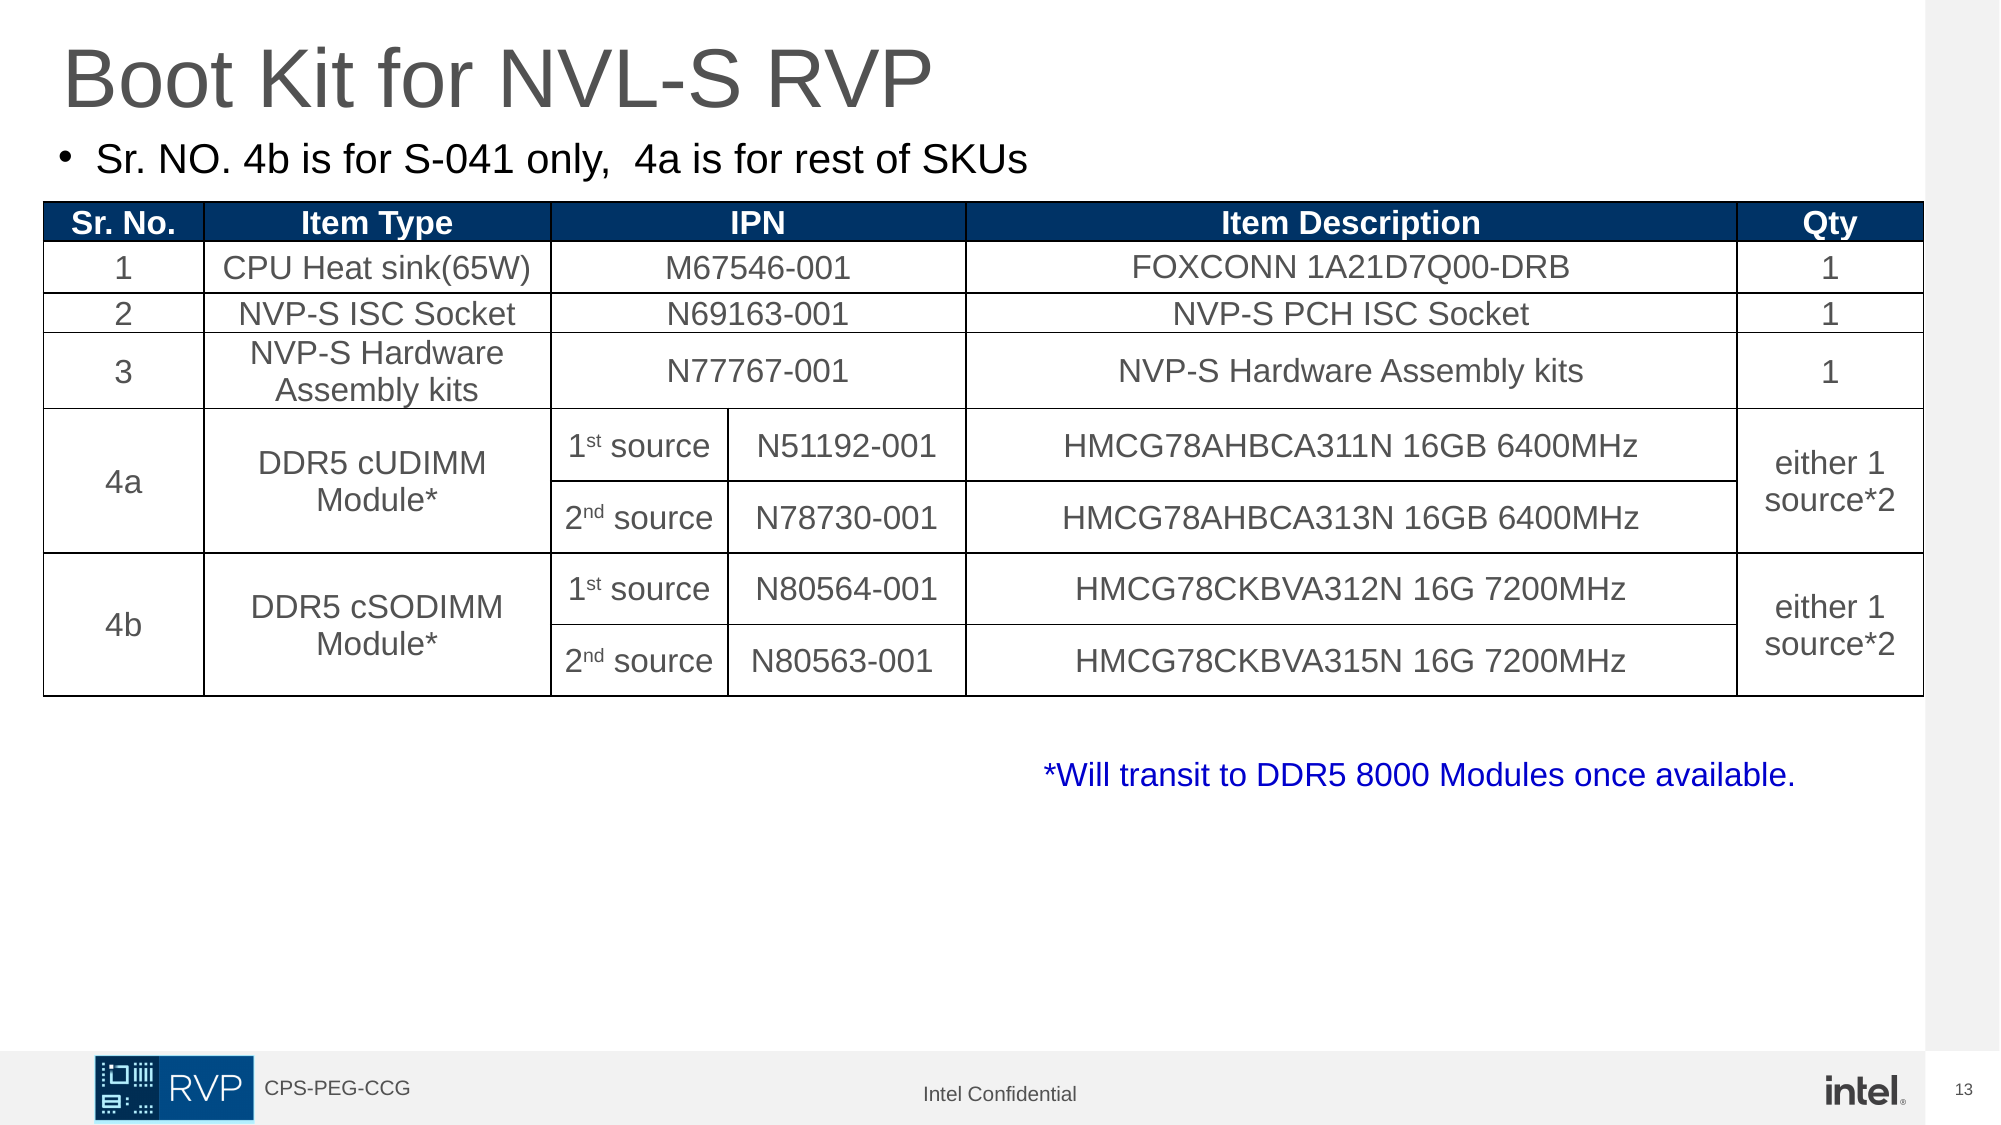

# Boot Kit for NVL-S RVP
Sr. NO. 4b is for S-041 only,  4a is for rest of SKUs
| Sr. No. | Item Type | IPN |  | Item Description | Qty |
| --- | --- | --- | --- | --- | --- |
| 1 | CPU Heat sink(65W) | M67546-001 |  | FOXCONN 1A21D7Q00-DRB | 1 |
| 2 | NVP-S ISC Socket | N69163-001 |  | NVP-S PCH ISC Socket | 1 |
| 3 | NVP-S Hardware Assembly kits | N77767-001 |  | NVP-S Hardware Assembly kits | 1 |
| 4a | DDR5 cUDIMM Module\* | 1st source | N51192-001 | HMCG78AHBCA311N 16GB 6400MHz | either 1 source\*2 |
|  |  | 2nd source | N78730-001 | HMCG78AHBCA313N 16GB 6400MHz |  |
| 4b | DDR5 cSODIMM Module\* | 1st source | N80564-001 | HMCG78CKBVA312N 16G 7200MHz | either 1 source\*2 |
|  |  | 2nd source | N80563-001 | HMCG78CKBVA315N 16G 7200MHz |  |
*Will transit to DDR5 8000 Modules once available.